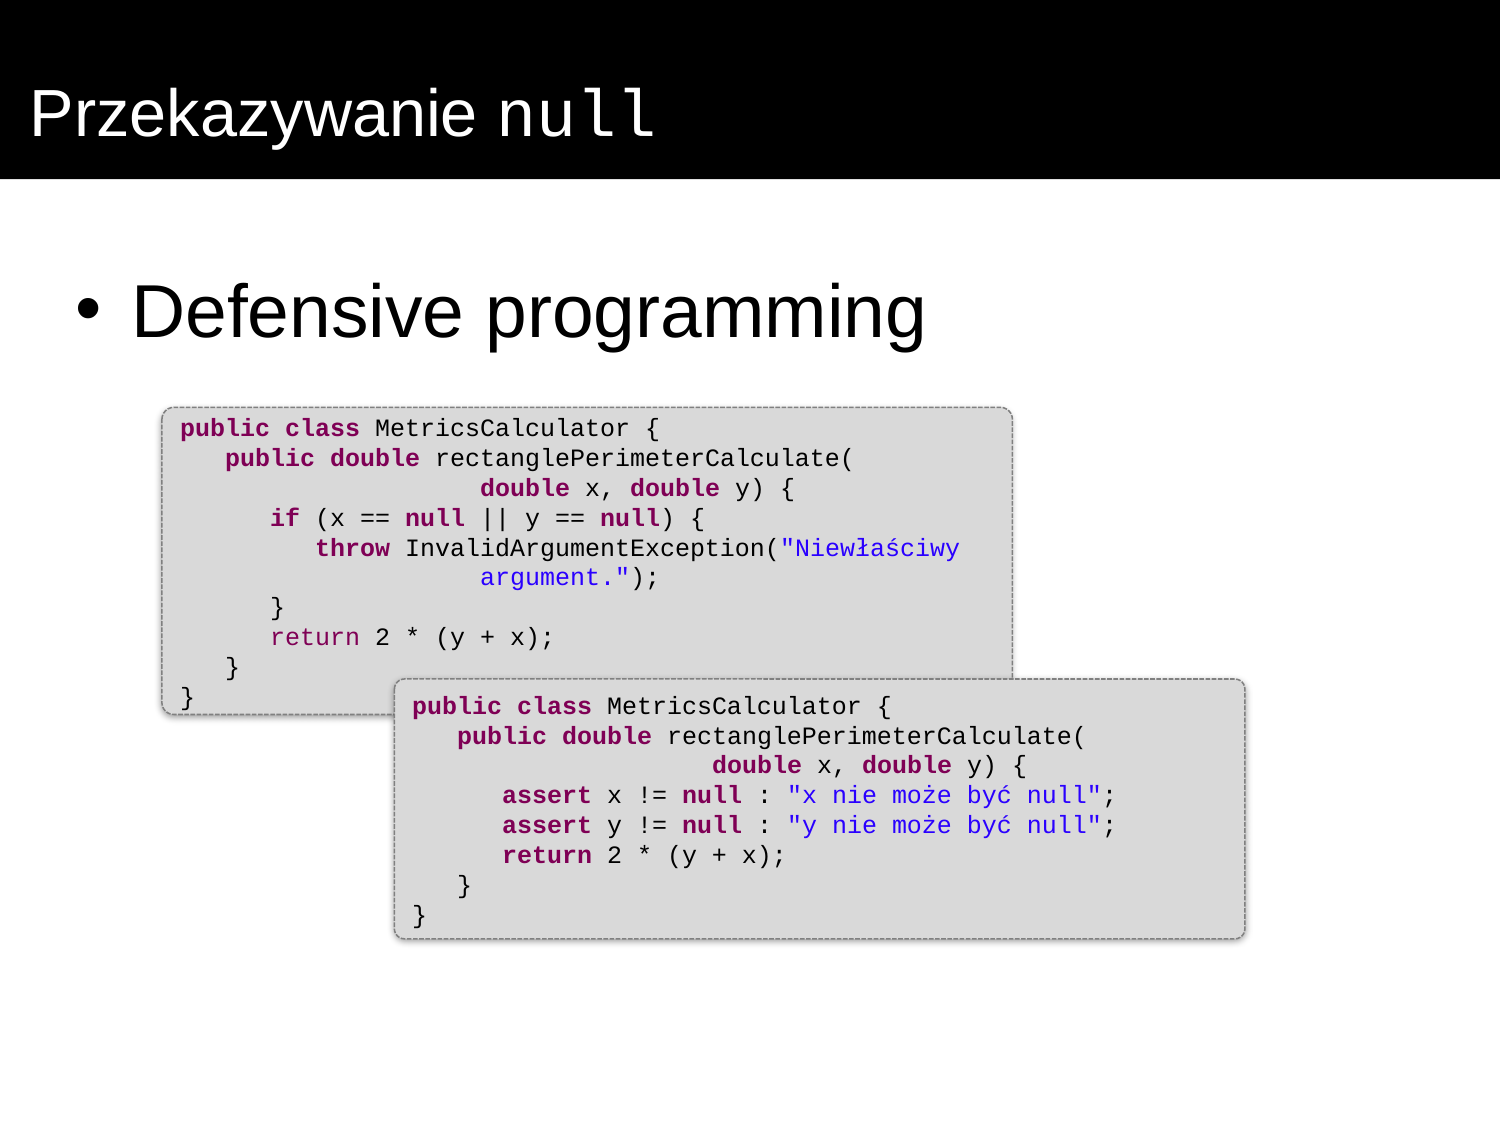

# Przekazywanie null
Defensive programming
public class MetricsCalculator {
   public double rectanglePerimeterCalculate(
		double x, double y) {
      if (x == null || y == null) {
         throw InvalidArgumentException("Niewłaściwy
		argument.");
      }
      return 2 * (y + x);
   }
}
public class MetricsCalculator {
   public double rectanglePerimeterCalculate(
		double x, double y) {
      assert x != null : "x nie może być null";
      assert y != null : "y nie może być null";
      return 2 * (y + x);
   }
}